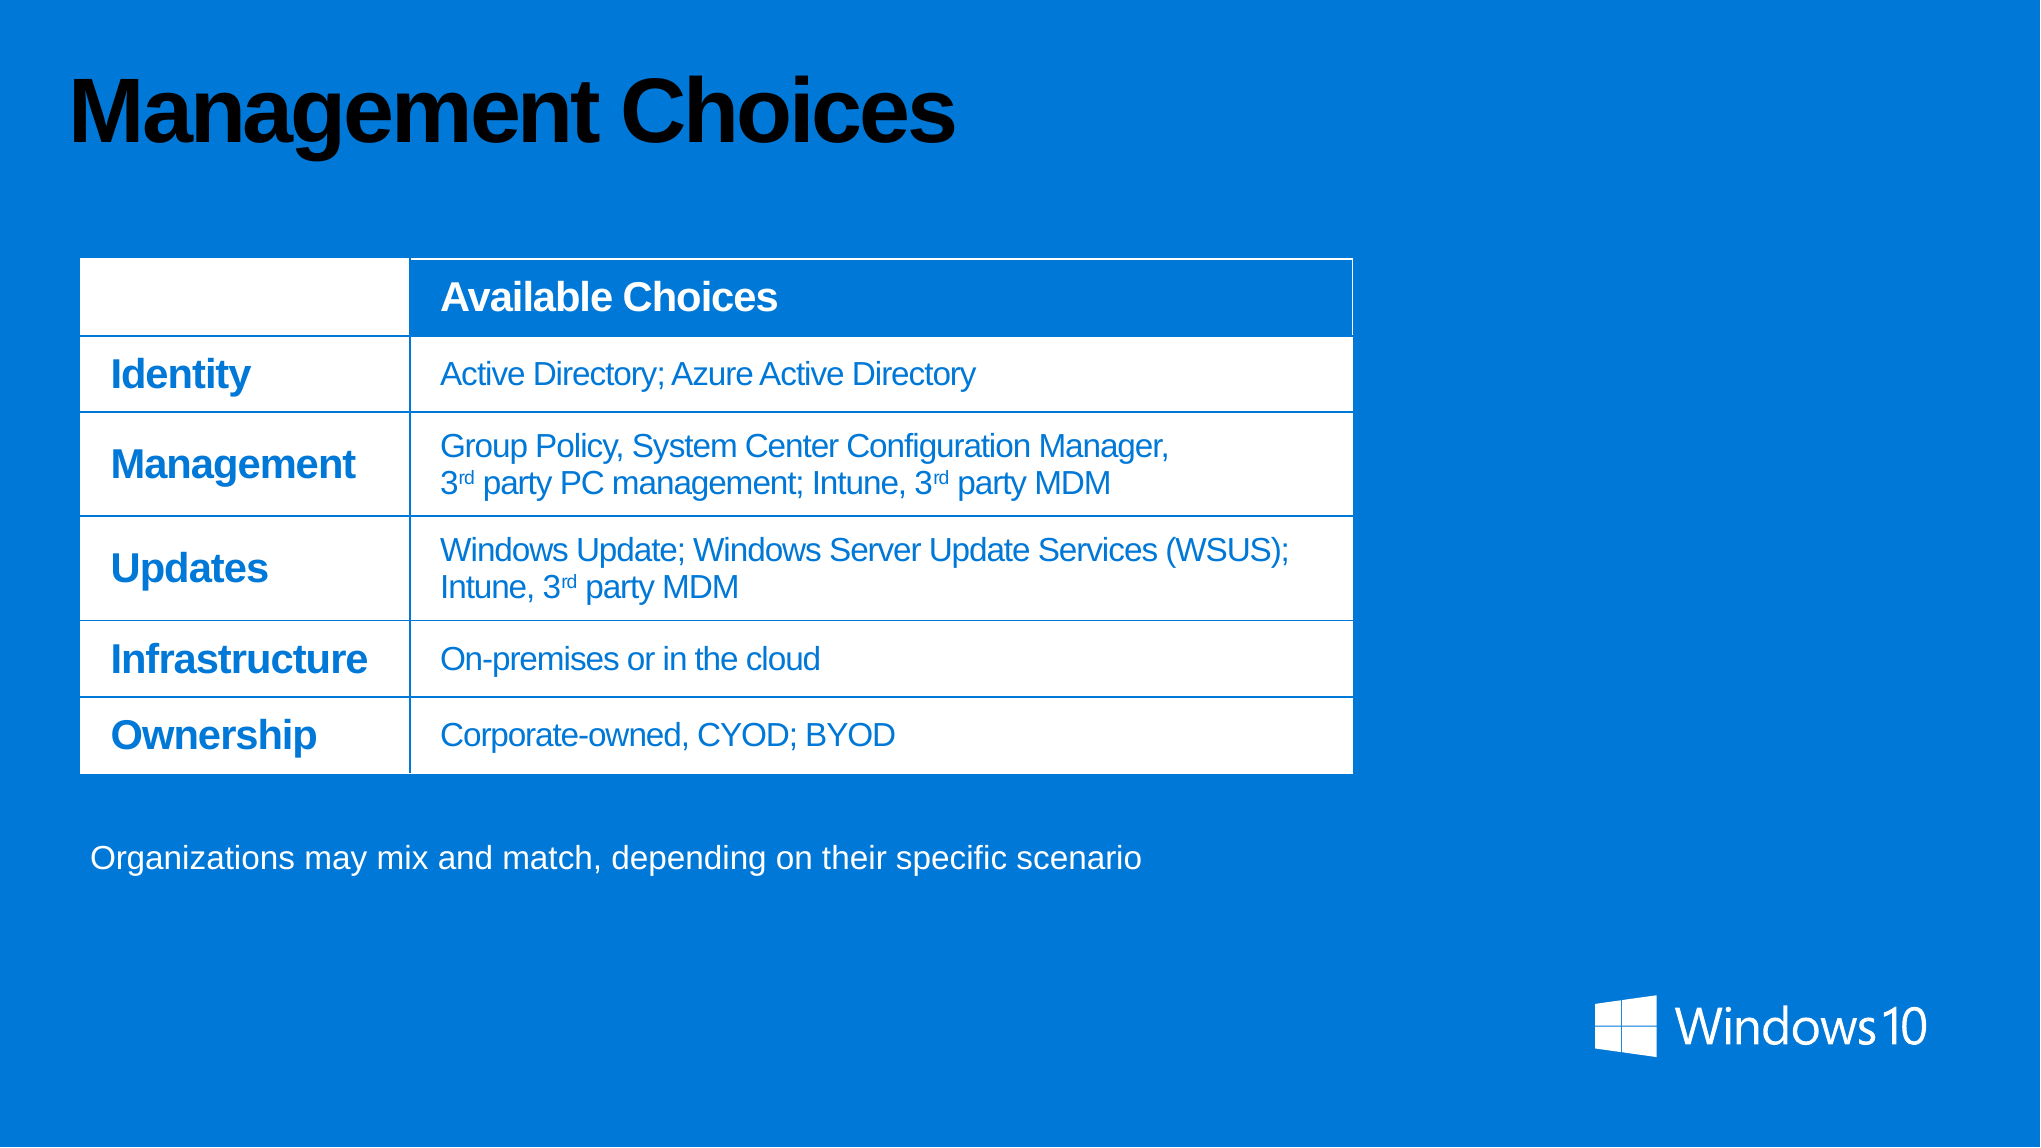

# Management Choices
|  | Available Choices |
| --- | --- |
| Identity | Active Directory; Azure Active Directory |
| Management | Group Policy, System Center Configuration Manager, 3rd party PC management; Intune, 3rd party MDM |
| Updates | Windows Update; Windows Server Update Services (WSUS); Intune, 3rd party MDM |
| Infrastructure | On-premises or in the cloud |
| Ownership | Corporate-owned, CYOD; BYOD |
Organizations may mix and match, depending on their specific scenario